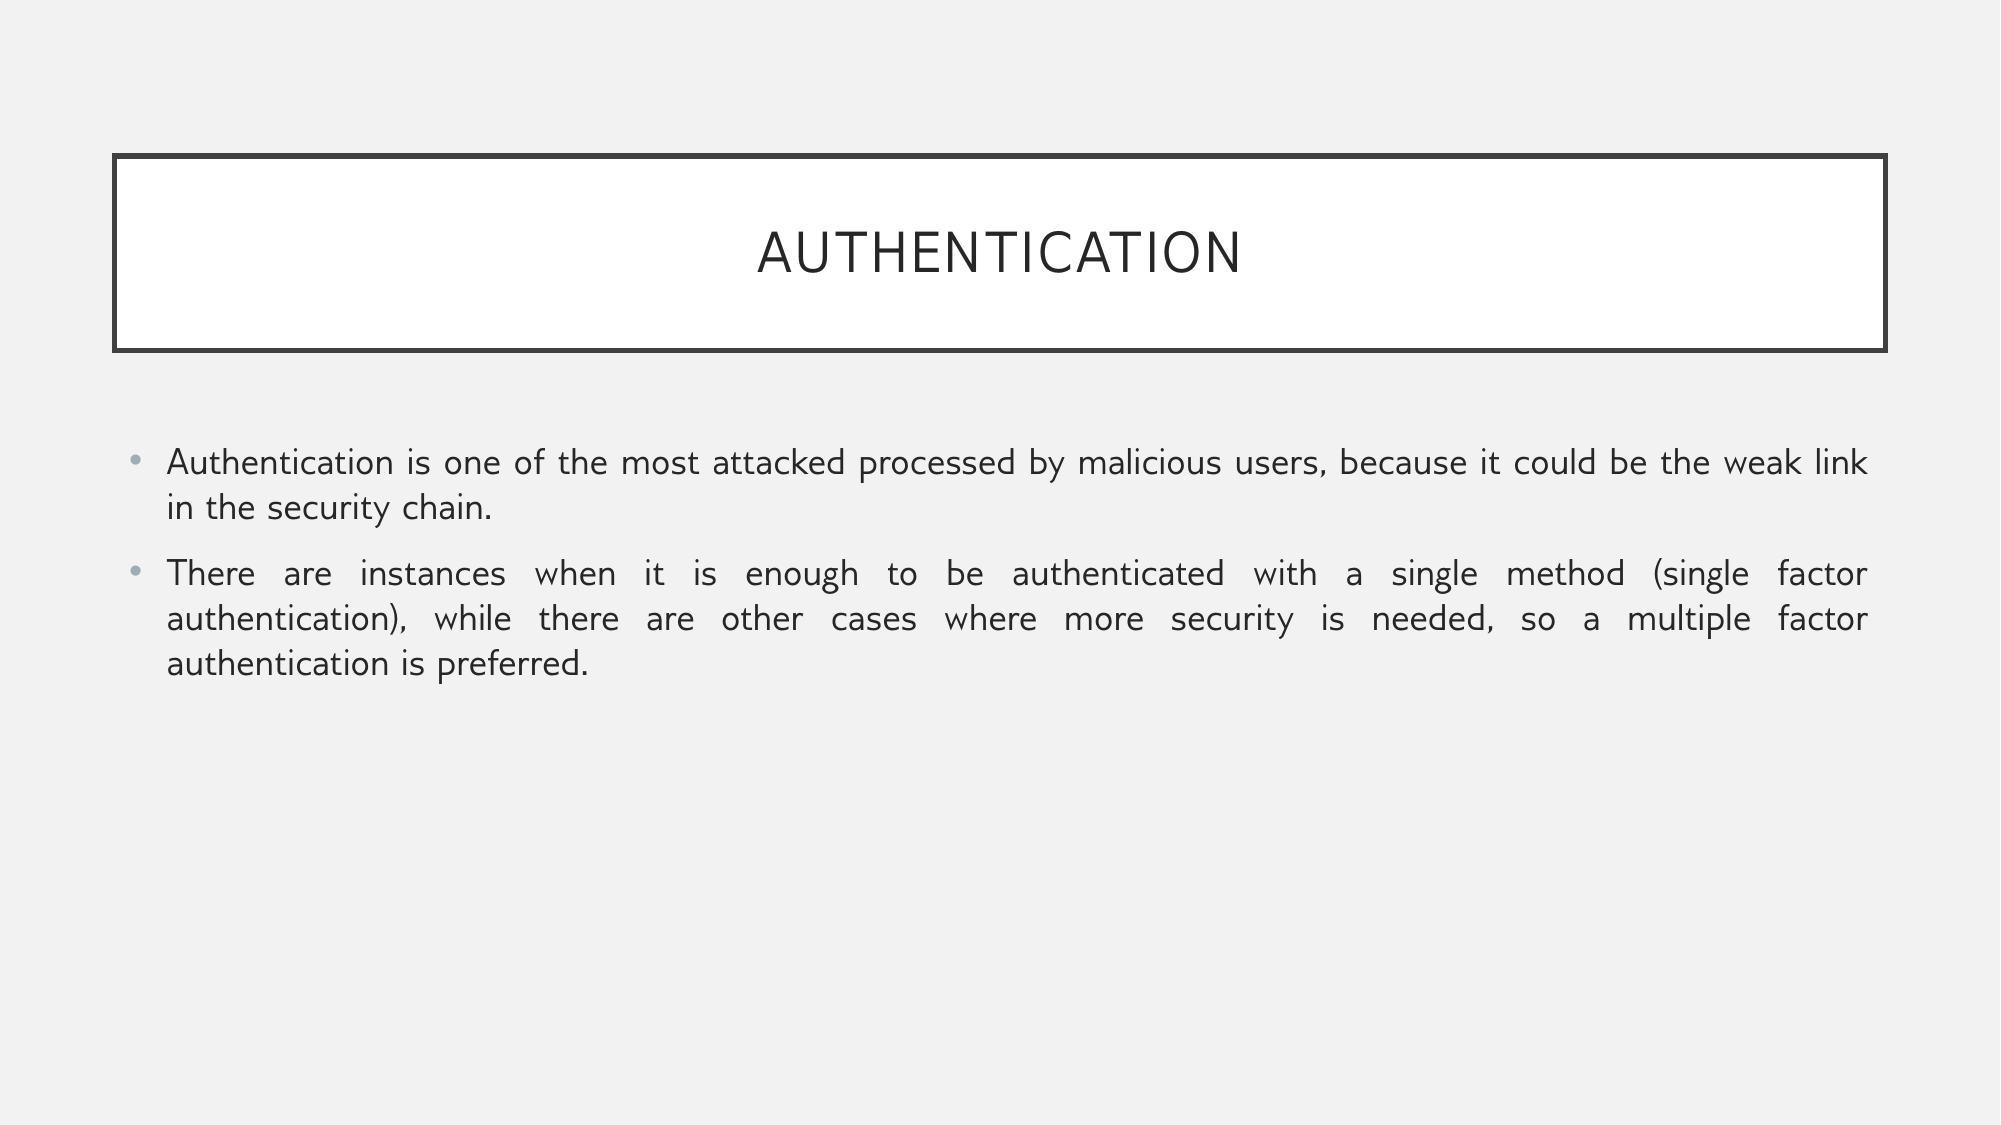

# Authentication
Authentication is one of the most attacked processed by malicious users, because it could be the weak link in the security chain.
There are instances when it is enough to be authenticated with a single method (single factor authentication), while there are other cases where more security is needed, so a multiple factor authentication is preferred.